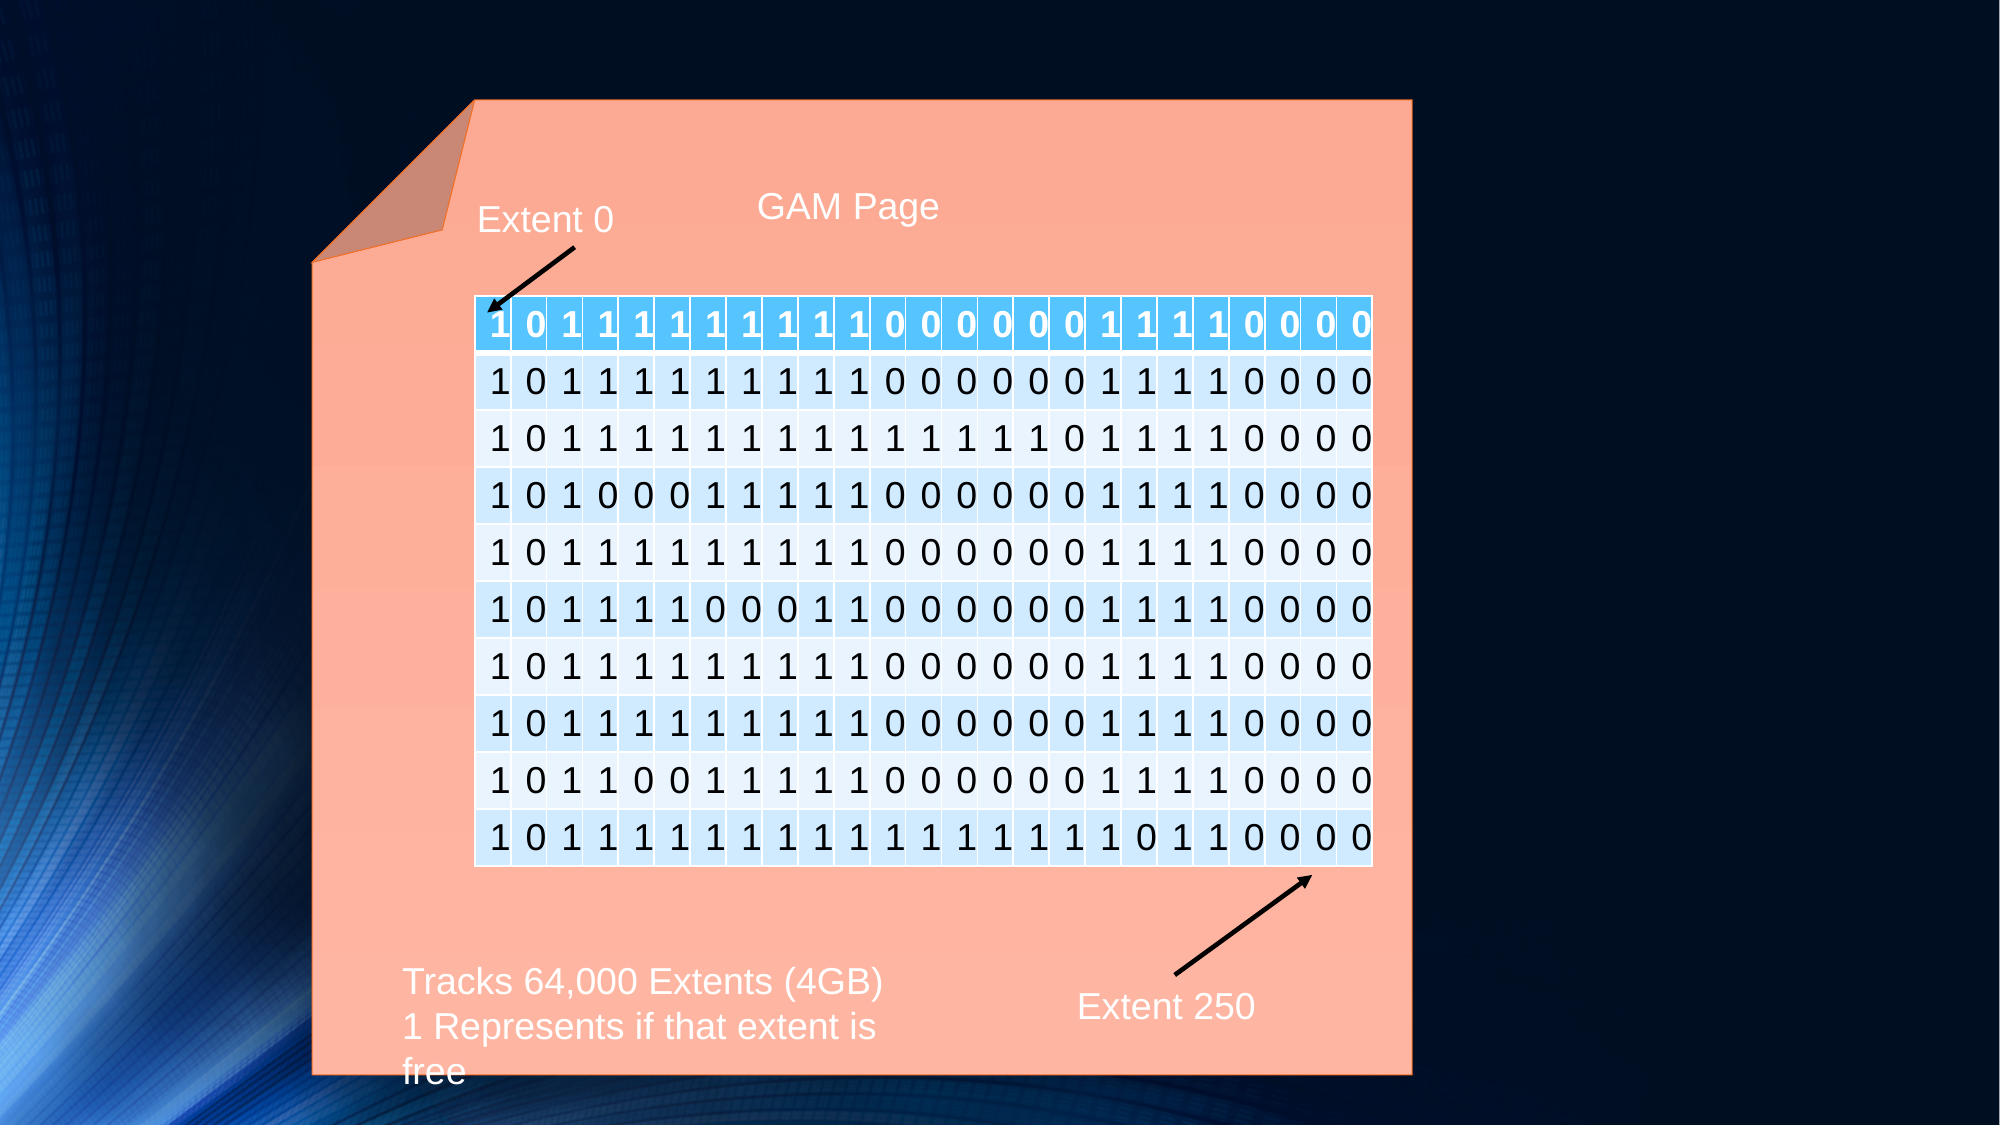

#
GAM
GAM Page
Extent 0
| 1 | 0 | 1 | 1 | 1 | 1 | 1 | 1 | 1 | 1 | 1 | 0 | 0 | 0 | 0 | 0 | 0 | 1 | 1 | 1 | 1 | 0 | 0 | 0 | 0 |
| --- | --- | --- | --- | --- | --- | --- | --- | --- | --- | --- | --- | --- | --- | --- | --- | --- | --- | --- | --- | --- | --- | --- | --- | --- |
| 1 | 0 | 1 | 1 | 1 | 1 | 1 | 1 | 1 | 1 | 1 | 0 | 0 | 0 | 0 | 0 | 0 | 1 | 1 | 1 | 1 | 0 | 0 | 0 | 0 |
| 1 | 0 | 1 | 1 | 1 | 1 | 1 | 1 | 1 | 1 | 1 | 1 | 1 | 1 | 1 | 1 | 0 | 1 | 1 | 1 | 1 | 0 | 0 | 0 | 0 |
| 1 | 0 | 1 | 0 | 0 | 0 | 1 | 1 | 1 | 1 | 1 | 0 | 0 | 0 | 0 | 0 | 0 | 1 | 1 | 1 | 1 | 0 | 0 | 0 | 0 |
| 1 | 0 | 1 | 1 | 1 | 1 | 1 | 1 | 1 | 1 | 1 | 0 | 0 | 0 | 0 | 0 | 0 | 1 | 1 | 1 | 1 | 0 | 0 | 0 | 0 |
| 1 | 0 | 1 | 1 | 1 | 1 | 0 | 0 | 0 | 1 | 1 | 0 | 0 | 0 | 0 | 0 | 0 | 1 | 1 | 1 | 1 | 0 | 0 | 0 | 0 |
| 1 | 0 | 1 | 1 | 1 | 1 | 1 | 1 | 1 | 1 | 1 | 0 | 0 | 0 | 0 | 0 | 0 | 1 | 1 | 1 | 1 | 0 | 0 | 0 | 0 |
| 1 | 0 | 1 | 1 | 1 | 1 | 1 | 1 | 1 | 1 | 1 | 0 | 0 | 0 | 0 | 0 | 0 | 1 | 1 | 1 | 1 | 0 | 0 | 0 | 0 |
| 1 | 0 | 1 | 1 | 0 | 0 | 1 | 1 | 1 | 1 | 1 | 0 | 0 | 0 | 0 | 0 | 0 | 1 | 1 | 1 | 1 | 0 | 0 | 0 | 0 |
| 1 | 0 | 1 | 1 | 1 | 1 | 1 | 1 | 1 | 1 | 1 | 1 | 1 | 1 | 1 | 1 | 1 | 1 | 0 | 1 | 1 | 0 | 0 | 0 | 0 |
Tracks 64,000 Extents (4GB)
1 Represents if that extent is free
Extent 250